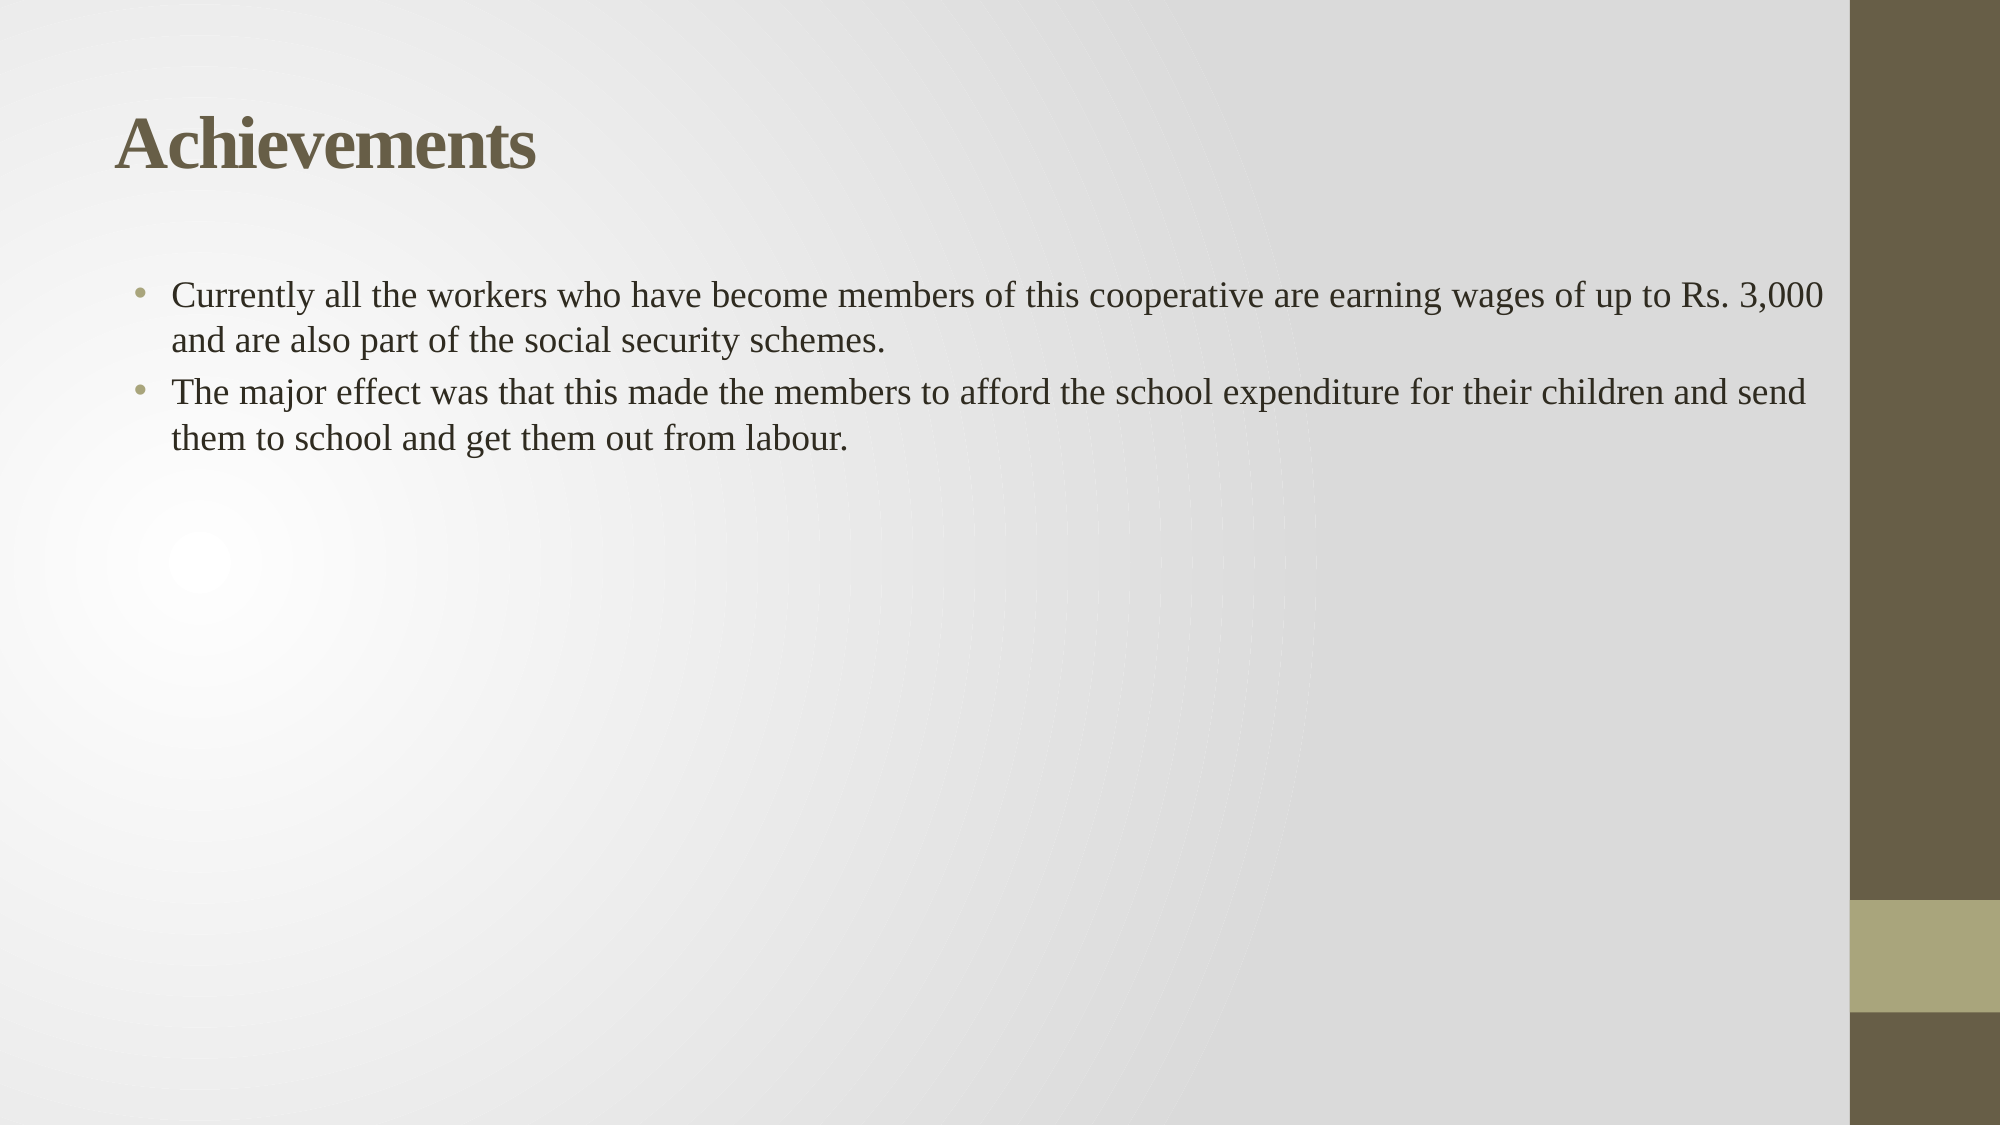

# Achievements
Currently all the workers who have become members of this cooperative are earning wages of up to Rs. 3,000 and are also part of the social security schemes.
The major effect was that this made the members to afford the school expenditure for their children and send them to school and get them out from labour.